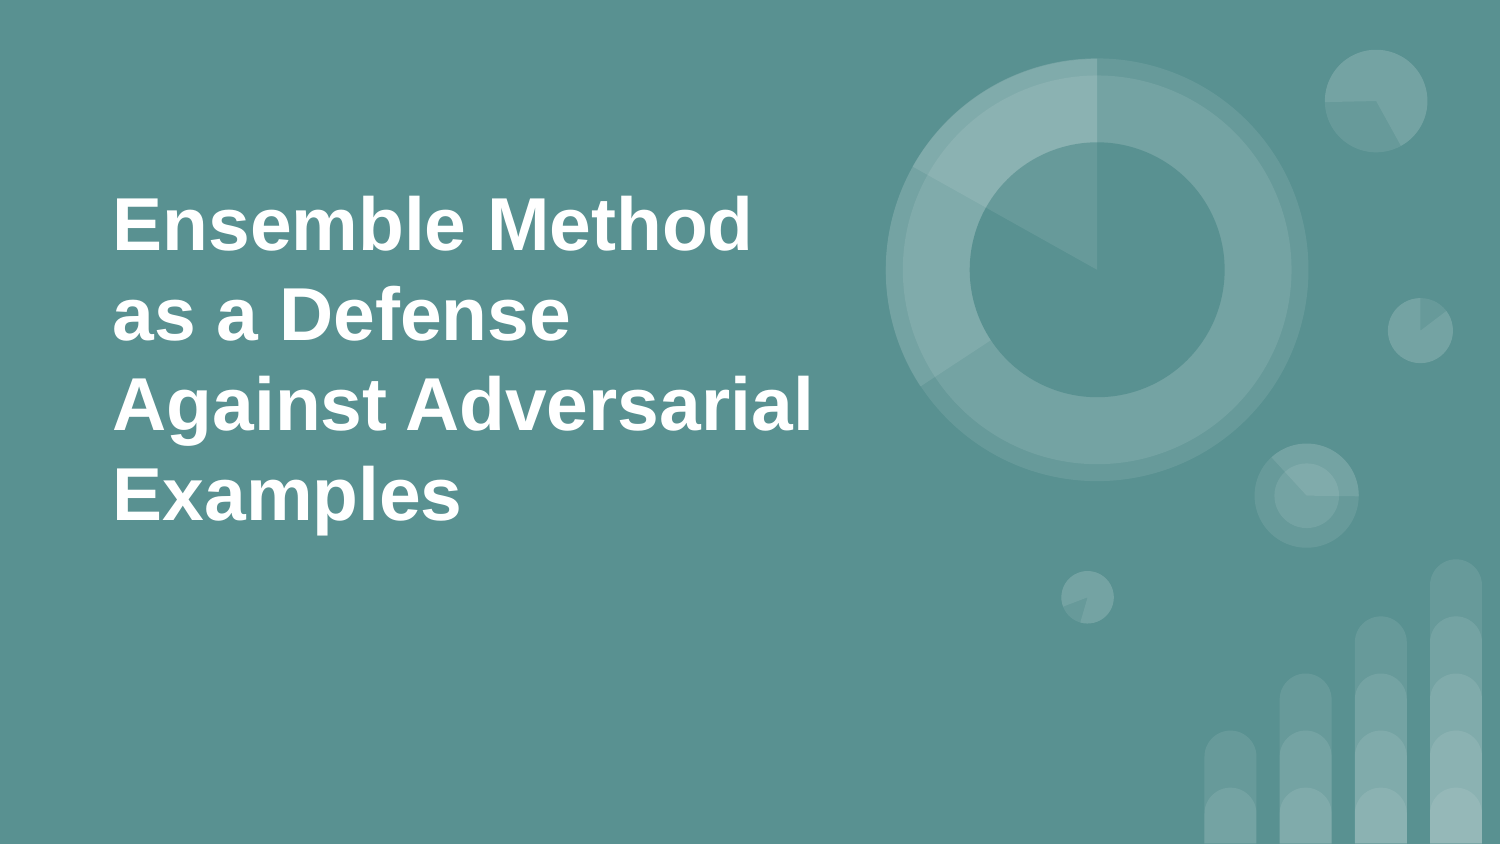

# Ensemble Method as a Defense Against Adversarial Examples